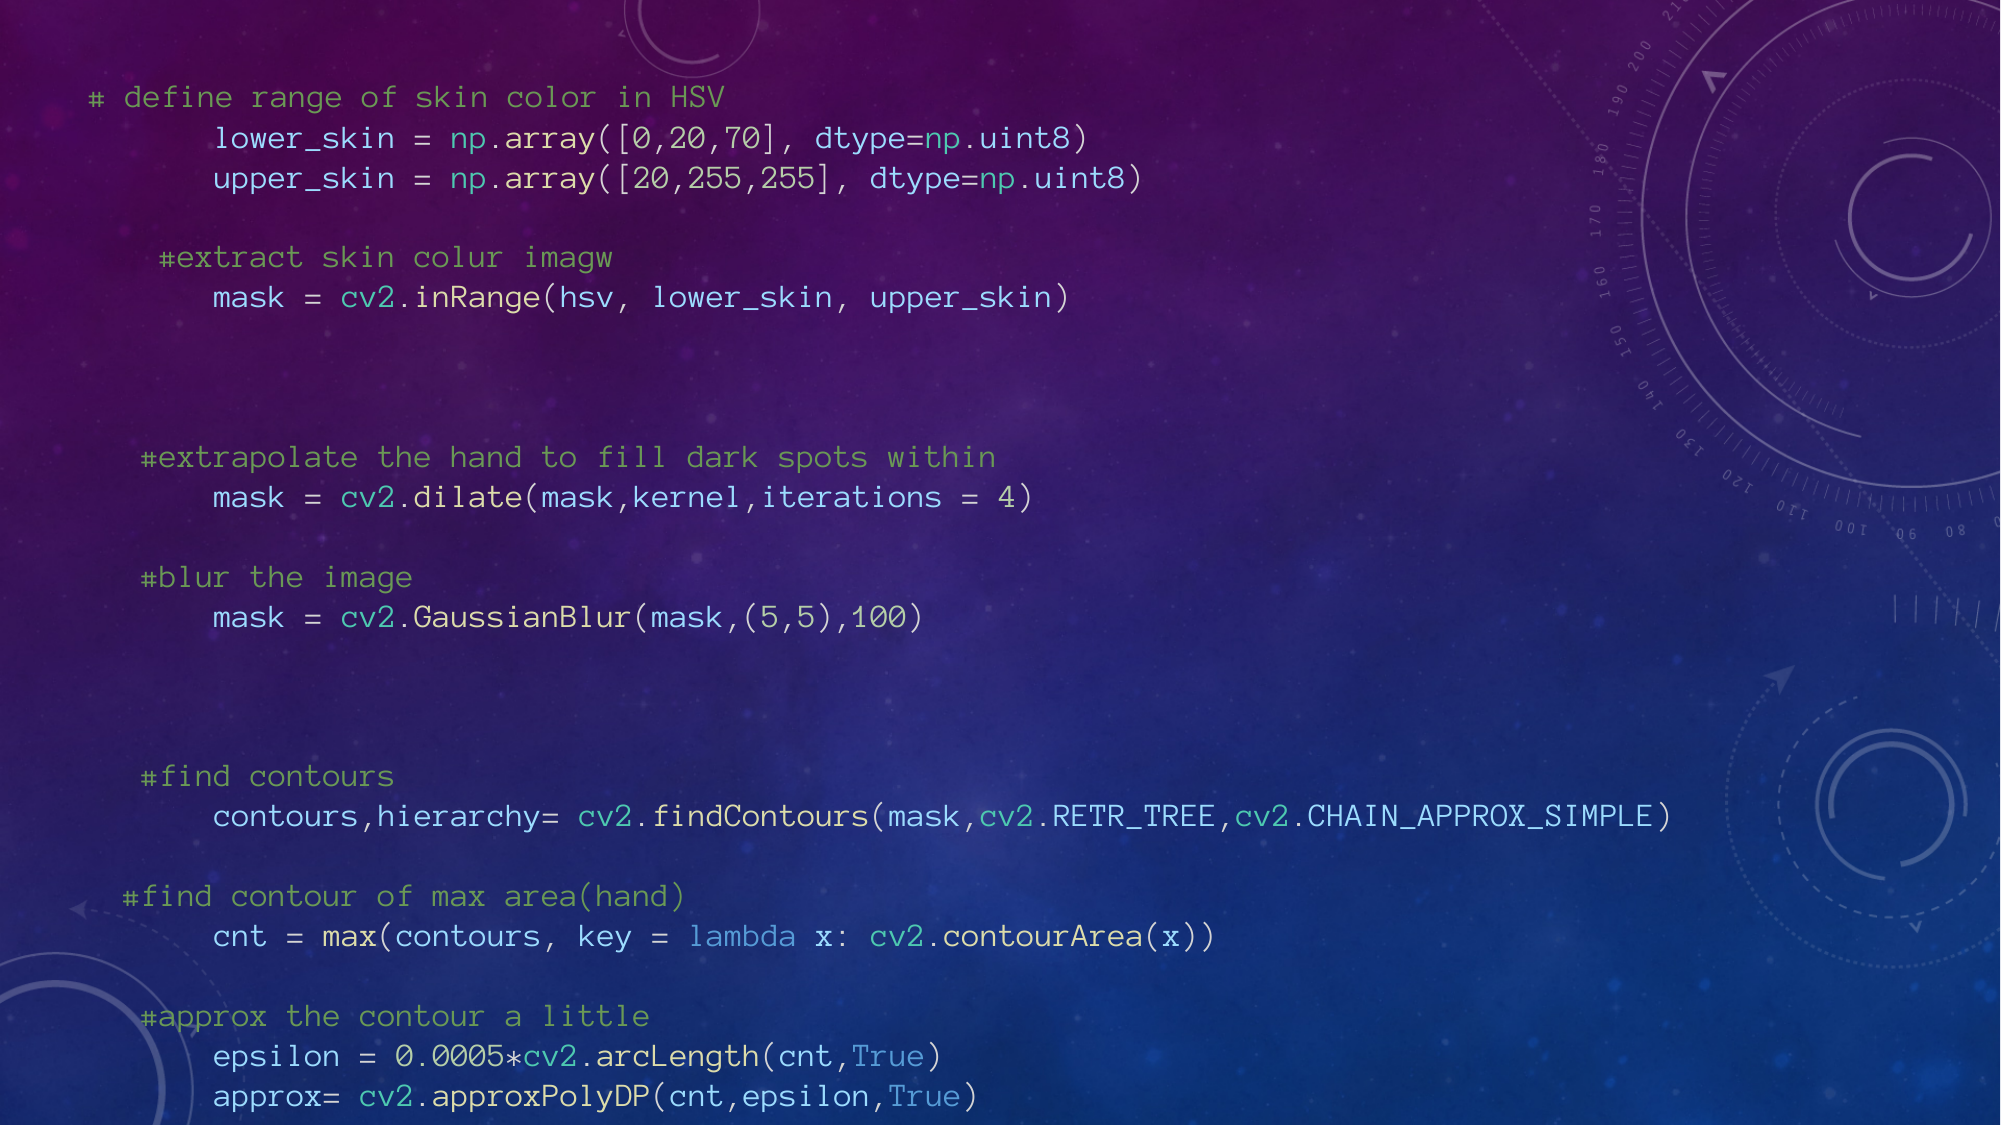

#
 # define range of skin color in HSV
        lower_skin = np.array([0,20,70], dtype=np.uint8)
        upper_skin = np.array([20,255,255], dtype=np.uint8)

     #extract skin colur imagw
        mask = cv2.inRange(hsv, lower_skin, upper_skin)

    #extrapolate the hand to fill dark spots within
        mask = cv2.dilate(mask,kernel,iterations = 4)

    #blur the image
        mask = cv2.GaussianBlur(mask,(5,5),100)

    #find contours
        contours,hierarchy= cv2.findContours(mask,cv2.RETR_TREE,cv2.CHAIN_APPROX_SIMPLE)

   #find contour of max area(hand)
        cnt = max(contours, key = lambda x: cv2.contourArea(x))

    #approx the contour a little
        epsilon = 0.0005*cv2.arcLength(cnt,True)
        approx= cv2.approxPolyDP(cnt,epsilon,True)